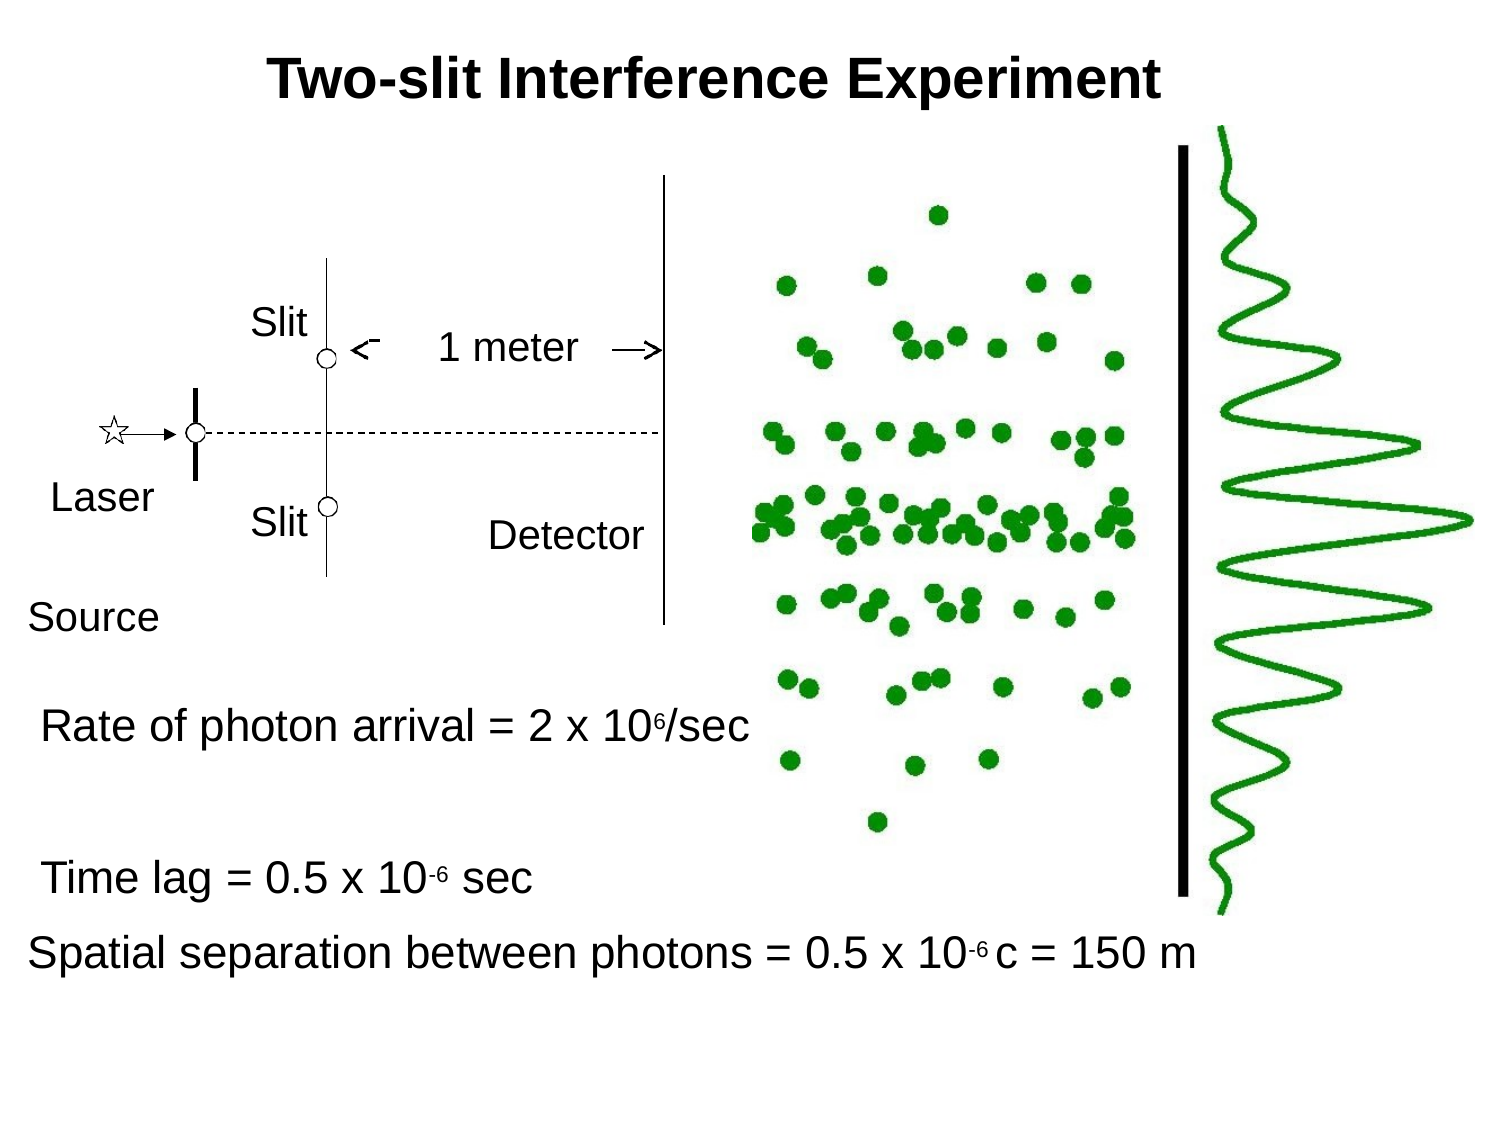

# Two-slit Interference Experiment

Slit
1 meter

Laser  Source
Slit

Detector
Rate of photon arrival = 2 x 106/sec

Time lag = 0.5 x 10-6 sec
Spatial separation between photons = 0.5 x 10-6 c = 150 m